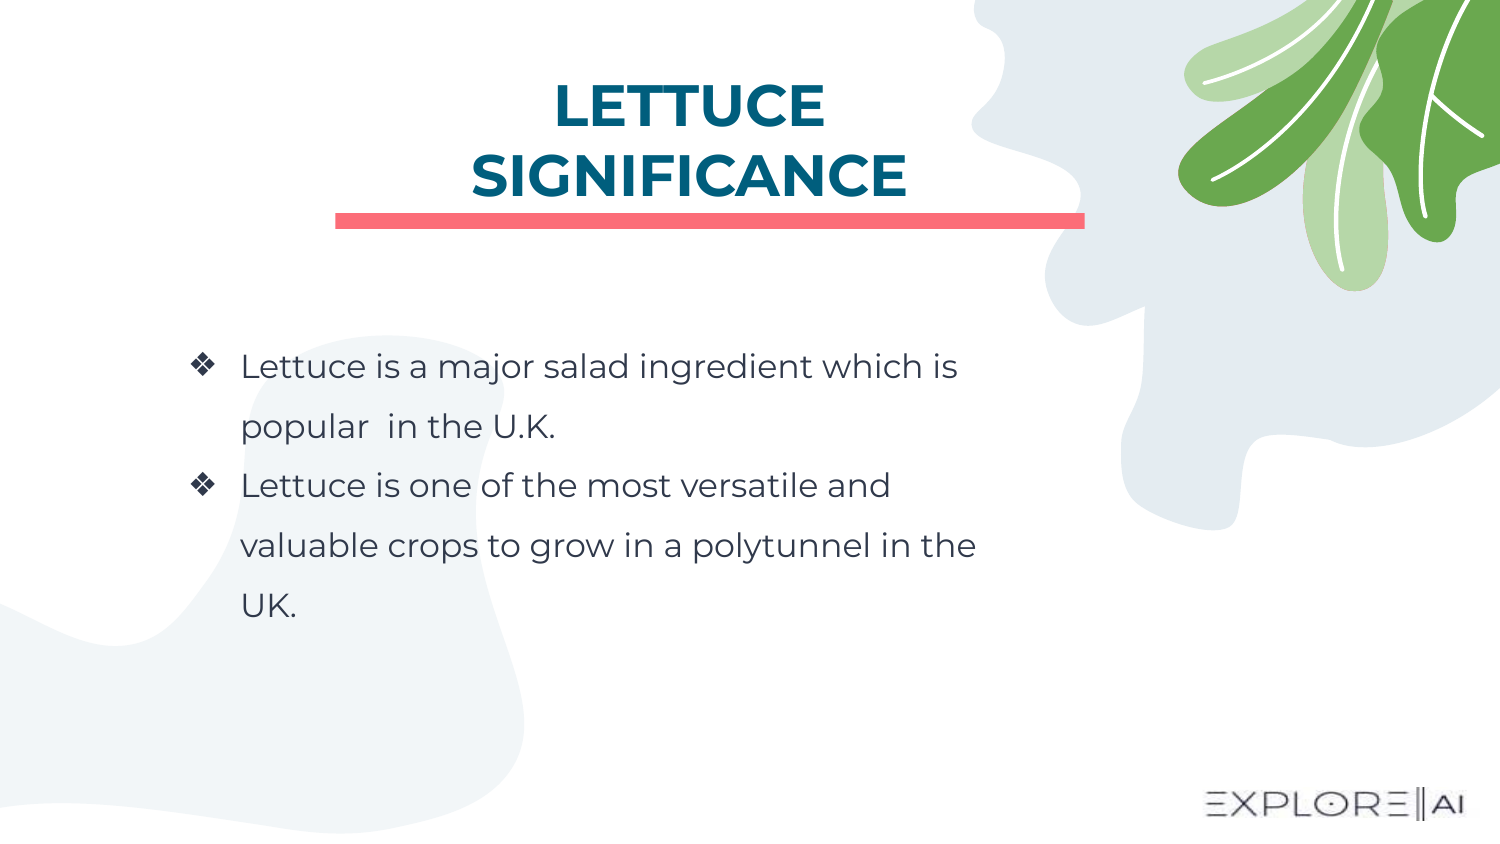

# LETTUCE SIGNIFICANCE

Lettuce is a major salad ingredient which is popular  in the U.K.
Lettuce is one of the most versatile and valuable crops to grow in a polytunnel in the UK.